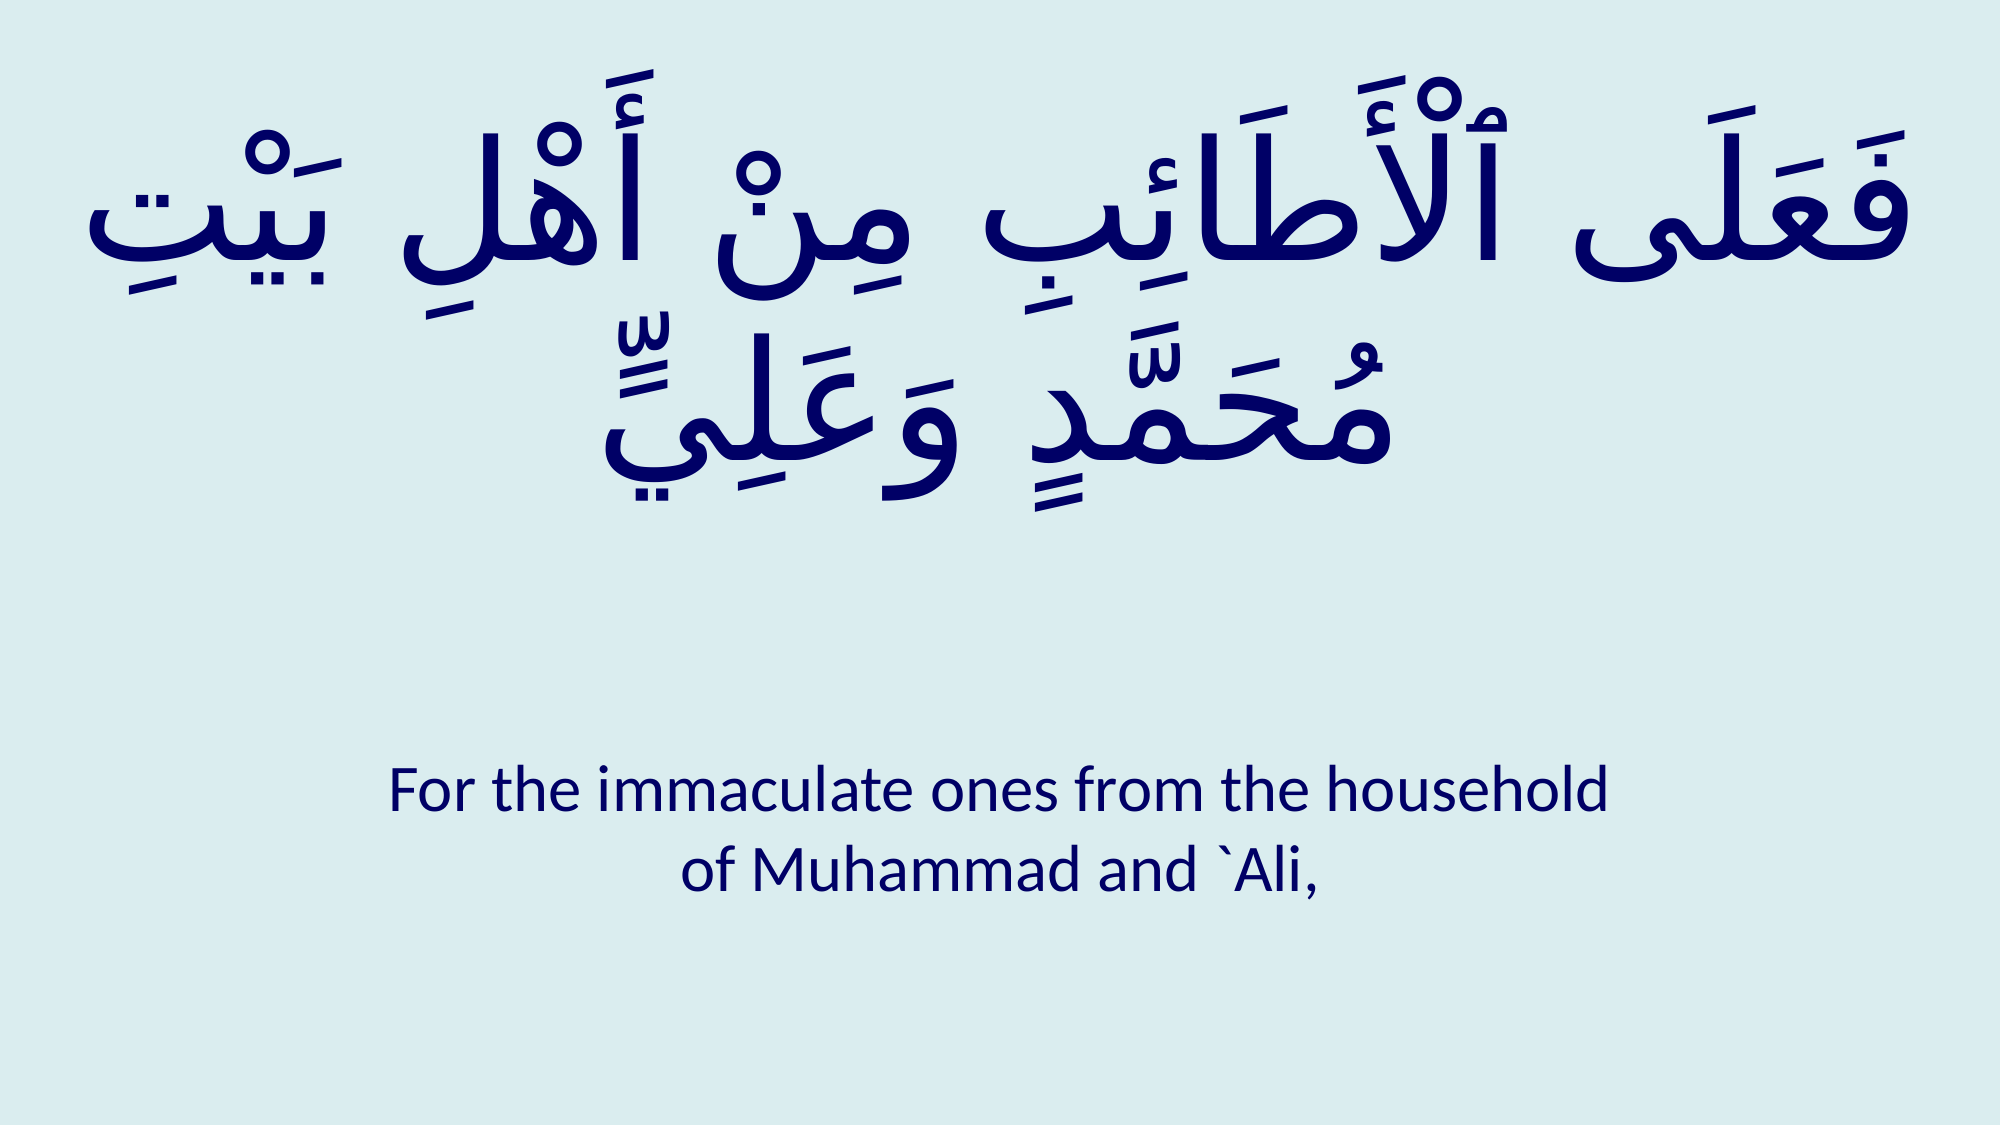

# فَعَلَى ٱلْأَطَائِبِ مِنْ أَهْلِ بَيْتِ مُحَمَّدٍ وَعَلِيٍّ
For the immaculate ones from the household of Muhammad and `Ali,